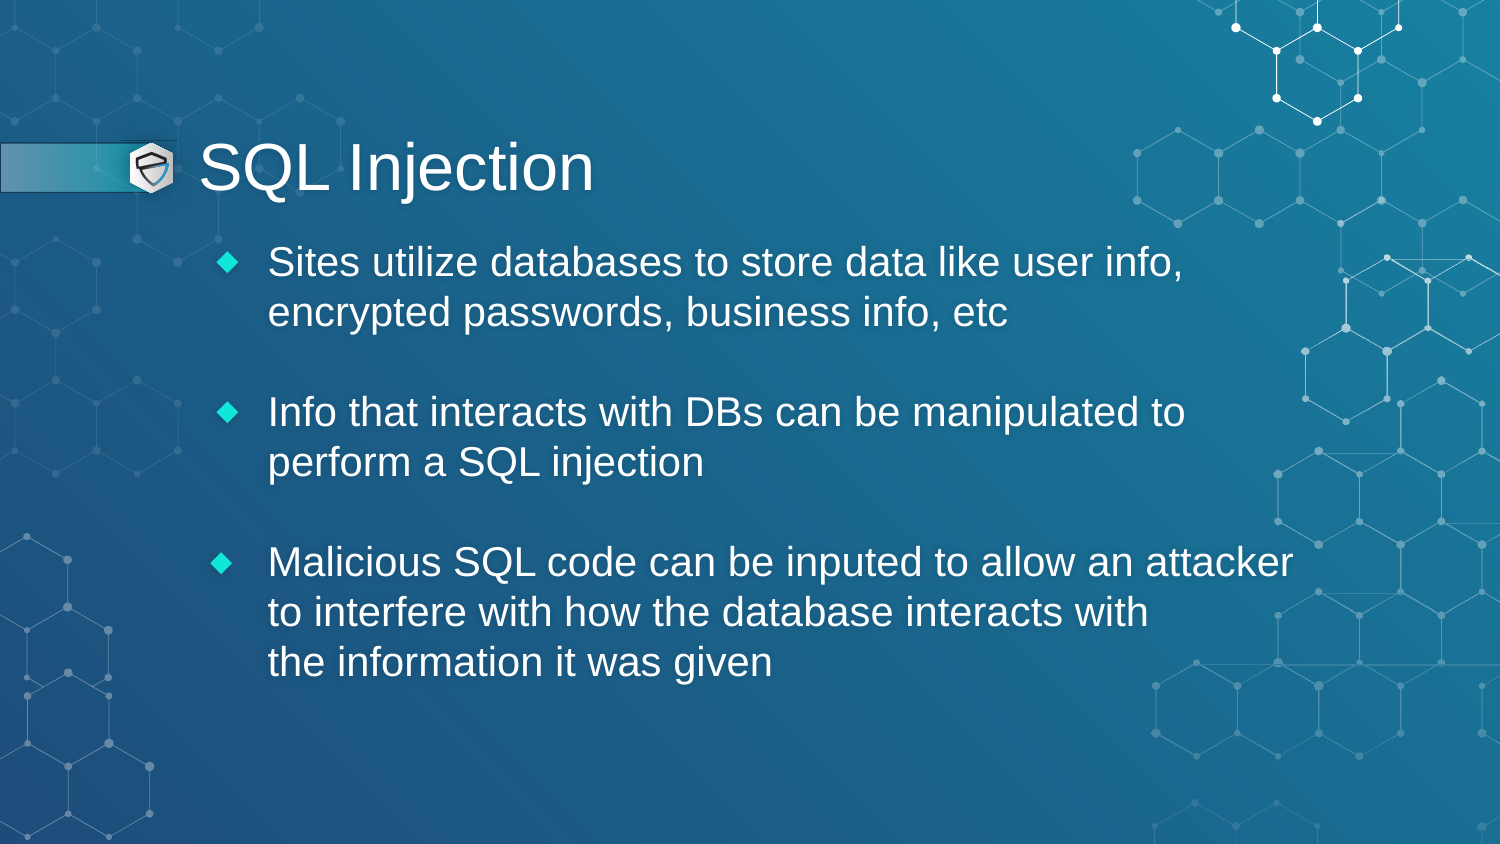

# SQL Injection
Sites utilize databases to store data like user info, encrypted passwords, business info, etc

Info that interacts with DBs can be manipulated to perform a SQL injection

Malicious SQL code can be inputed to allow an attacker to interfere with how the database interacts with the information it was given